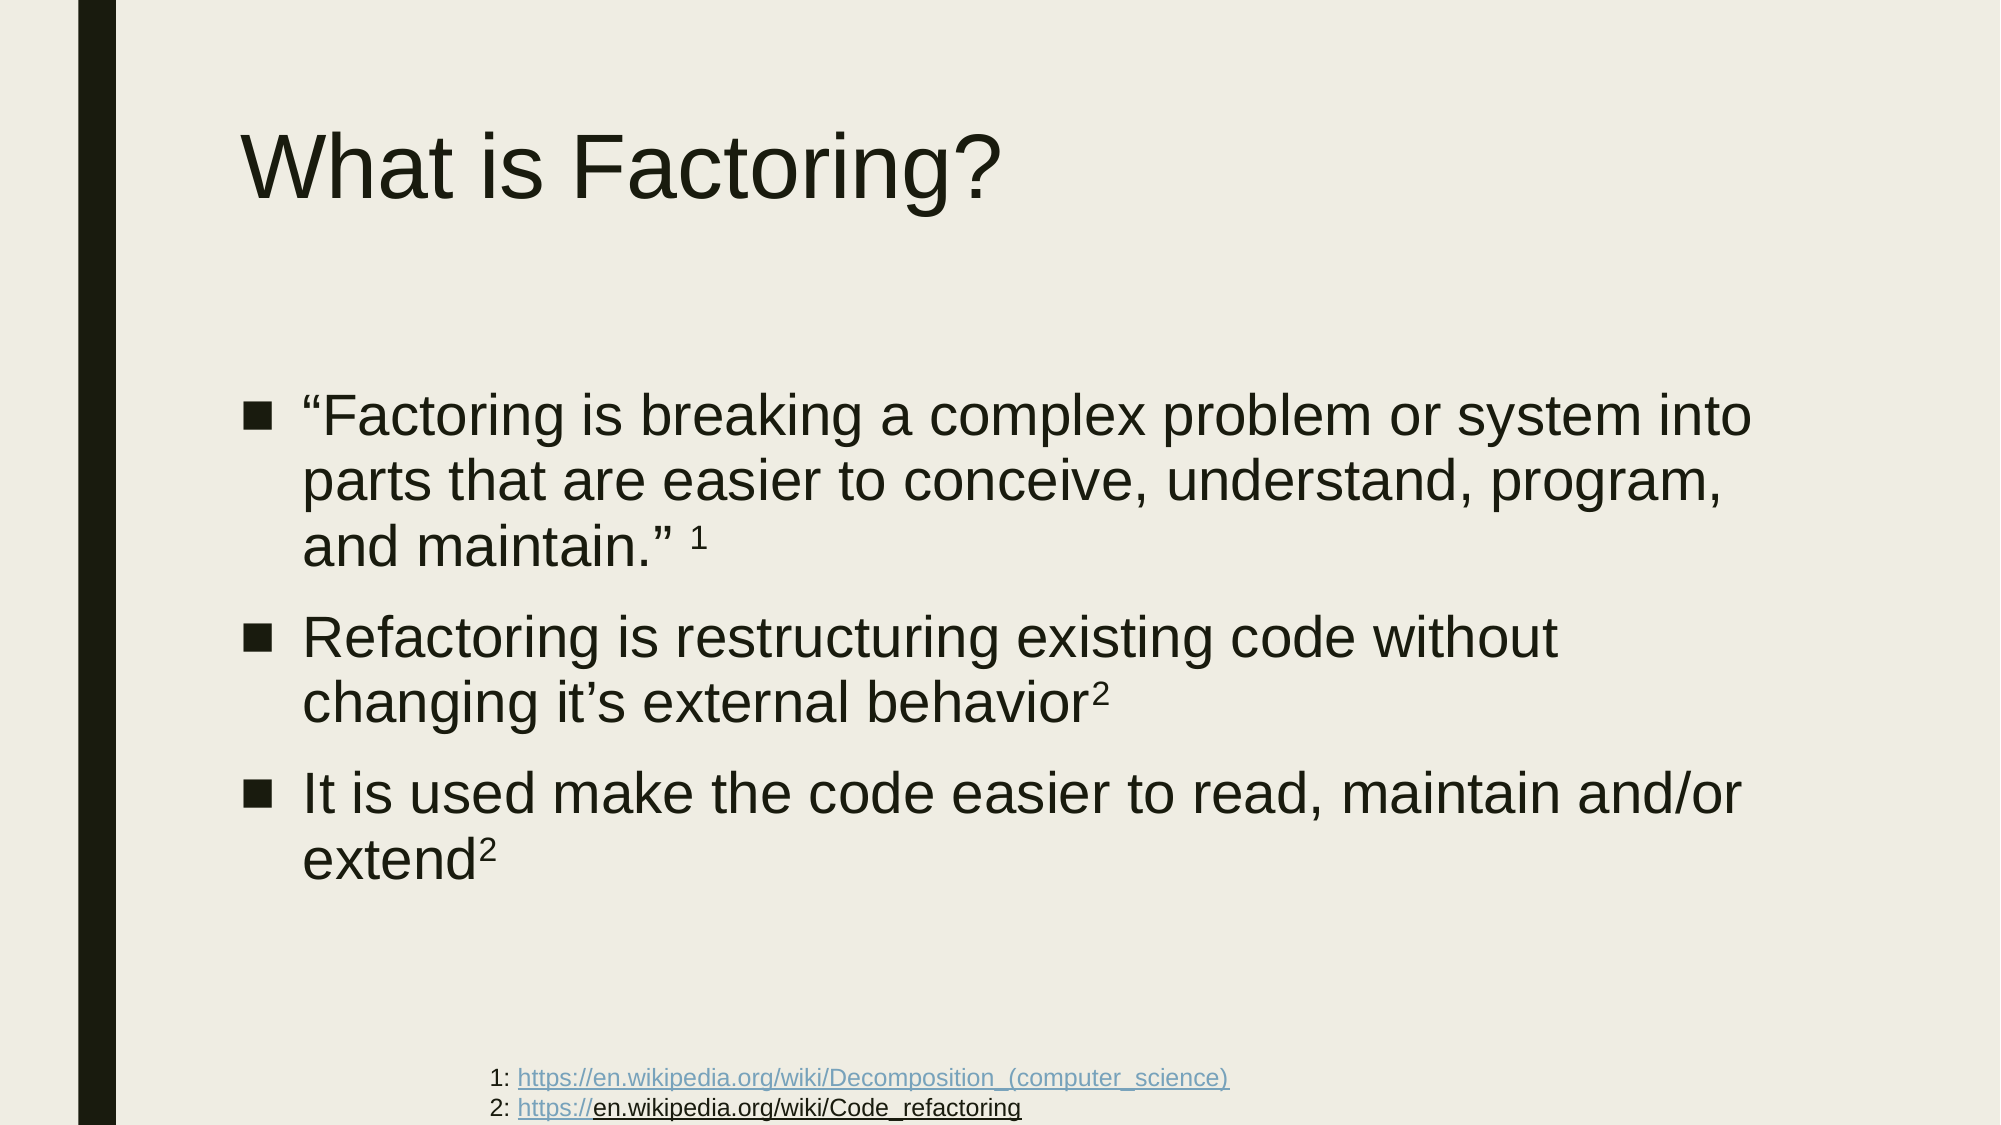

# What is Factoring?
“Factoring is breaking a complex problem or system into parts that are easier to conceive, understand, program, and maintain.” 1
Refactoring is restructuring existing code without changing it’s external behavior2
It is used make the code easier to read, maintain and/or extend2
1: https://en.wikipedia.org/wiki/Decomposition_(computer_science)
2: https://en.wikipedia.org/wiki/Code_refactoring